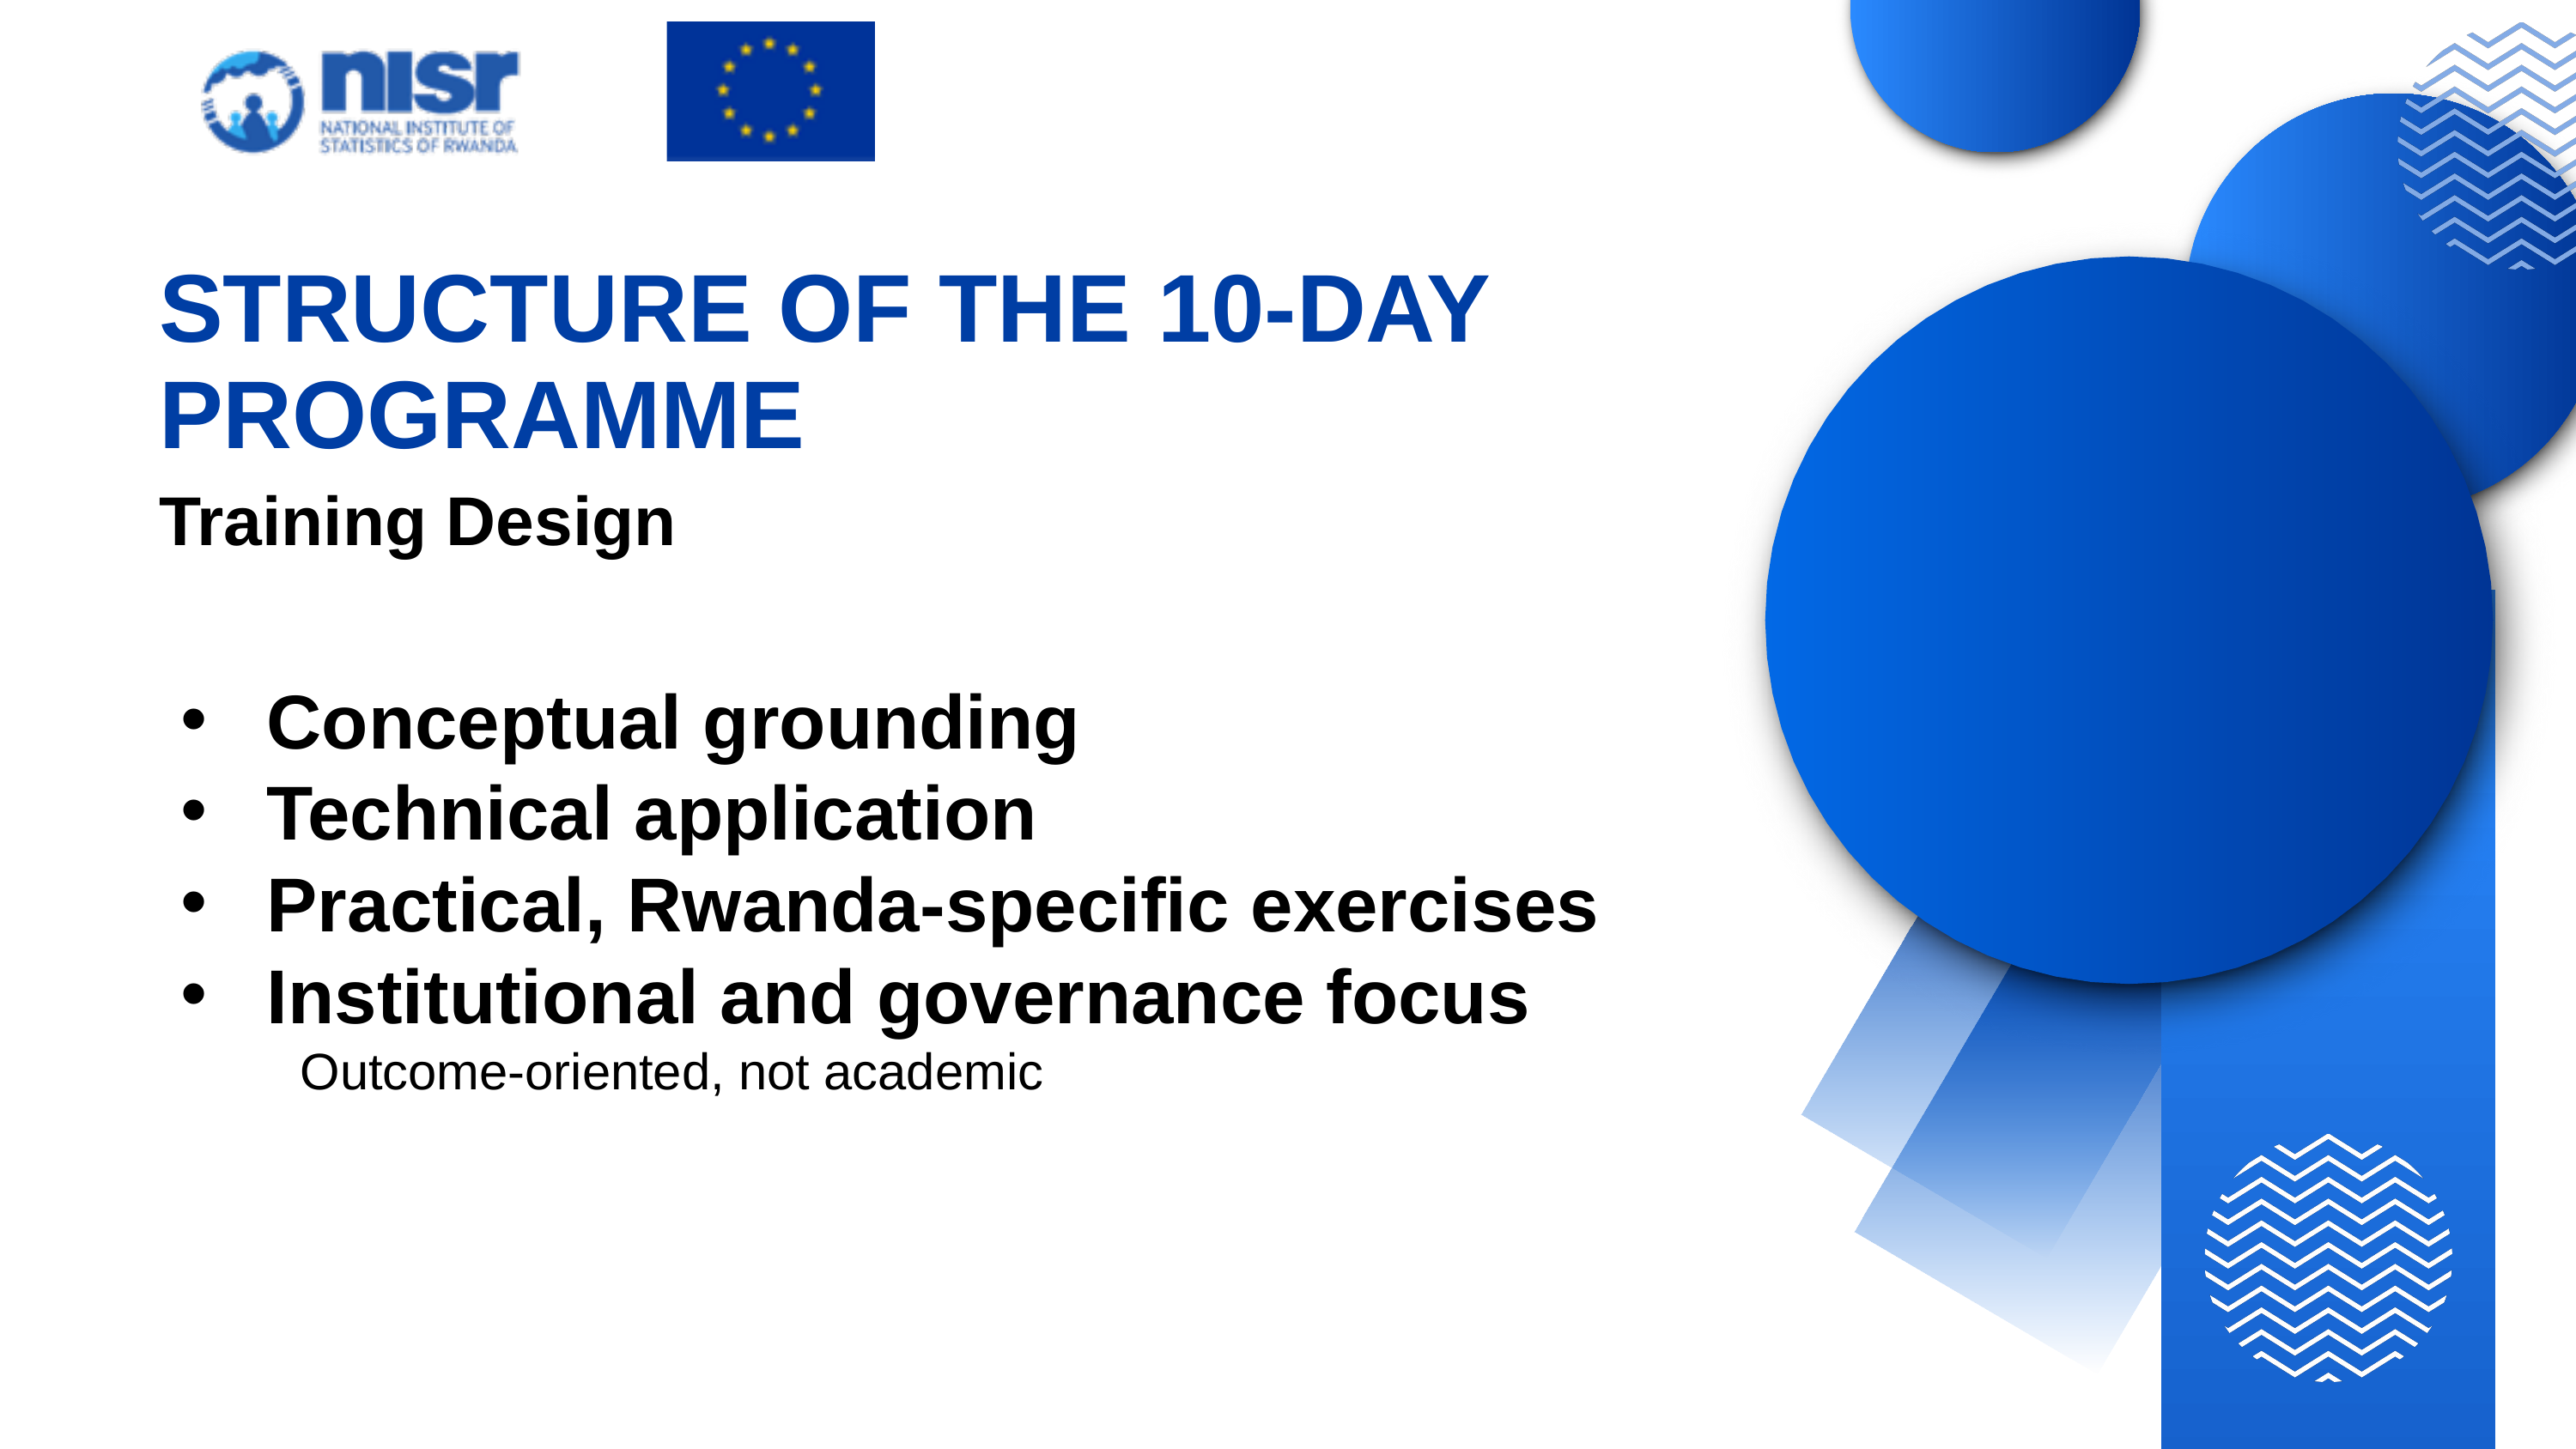

STRUCTURE OF THE 10-DAY PROGRAMME

Training Design

 Conceptual grounding
 Technical application
 Practical, Rwanda-specific exercises
 Institutional and governance focus
             Outcome-oriented, not academic